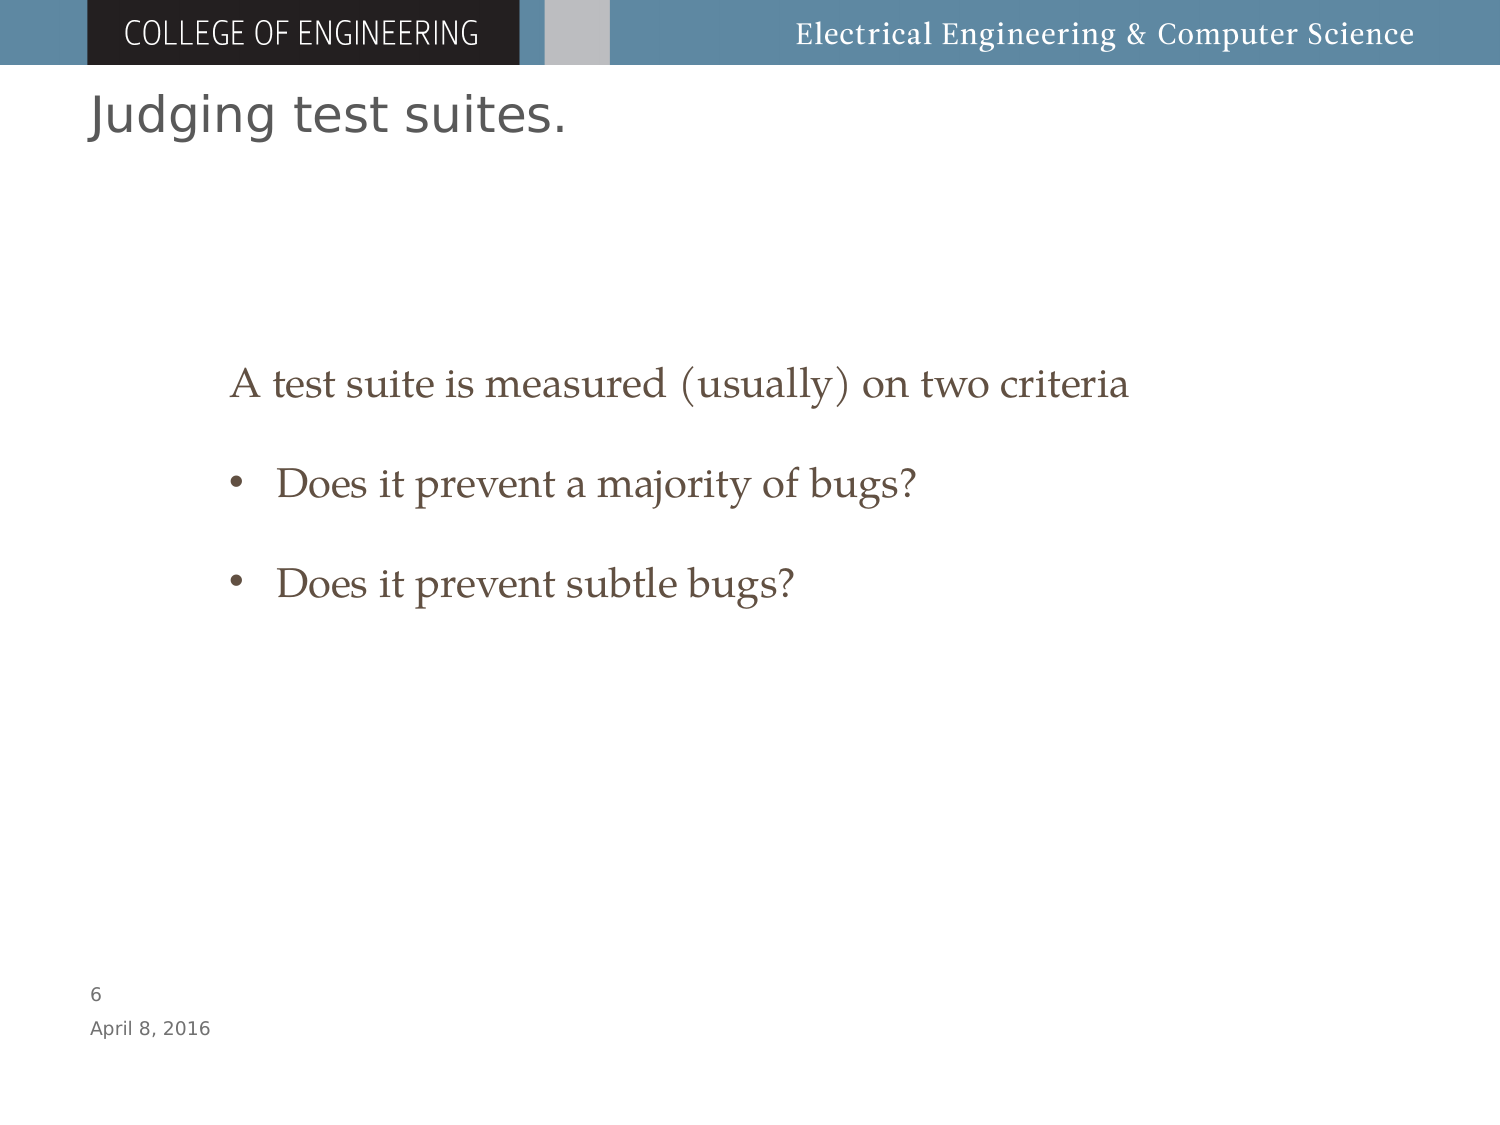

# Judging test suites.
A test suite is measured (usually) on two criteria

Does it prevent a majority of bugs?

Does it prevent subtle bugs?

6
April 8, 2016